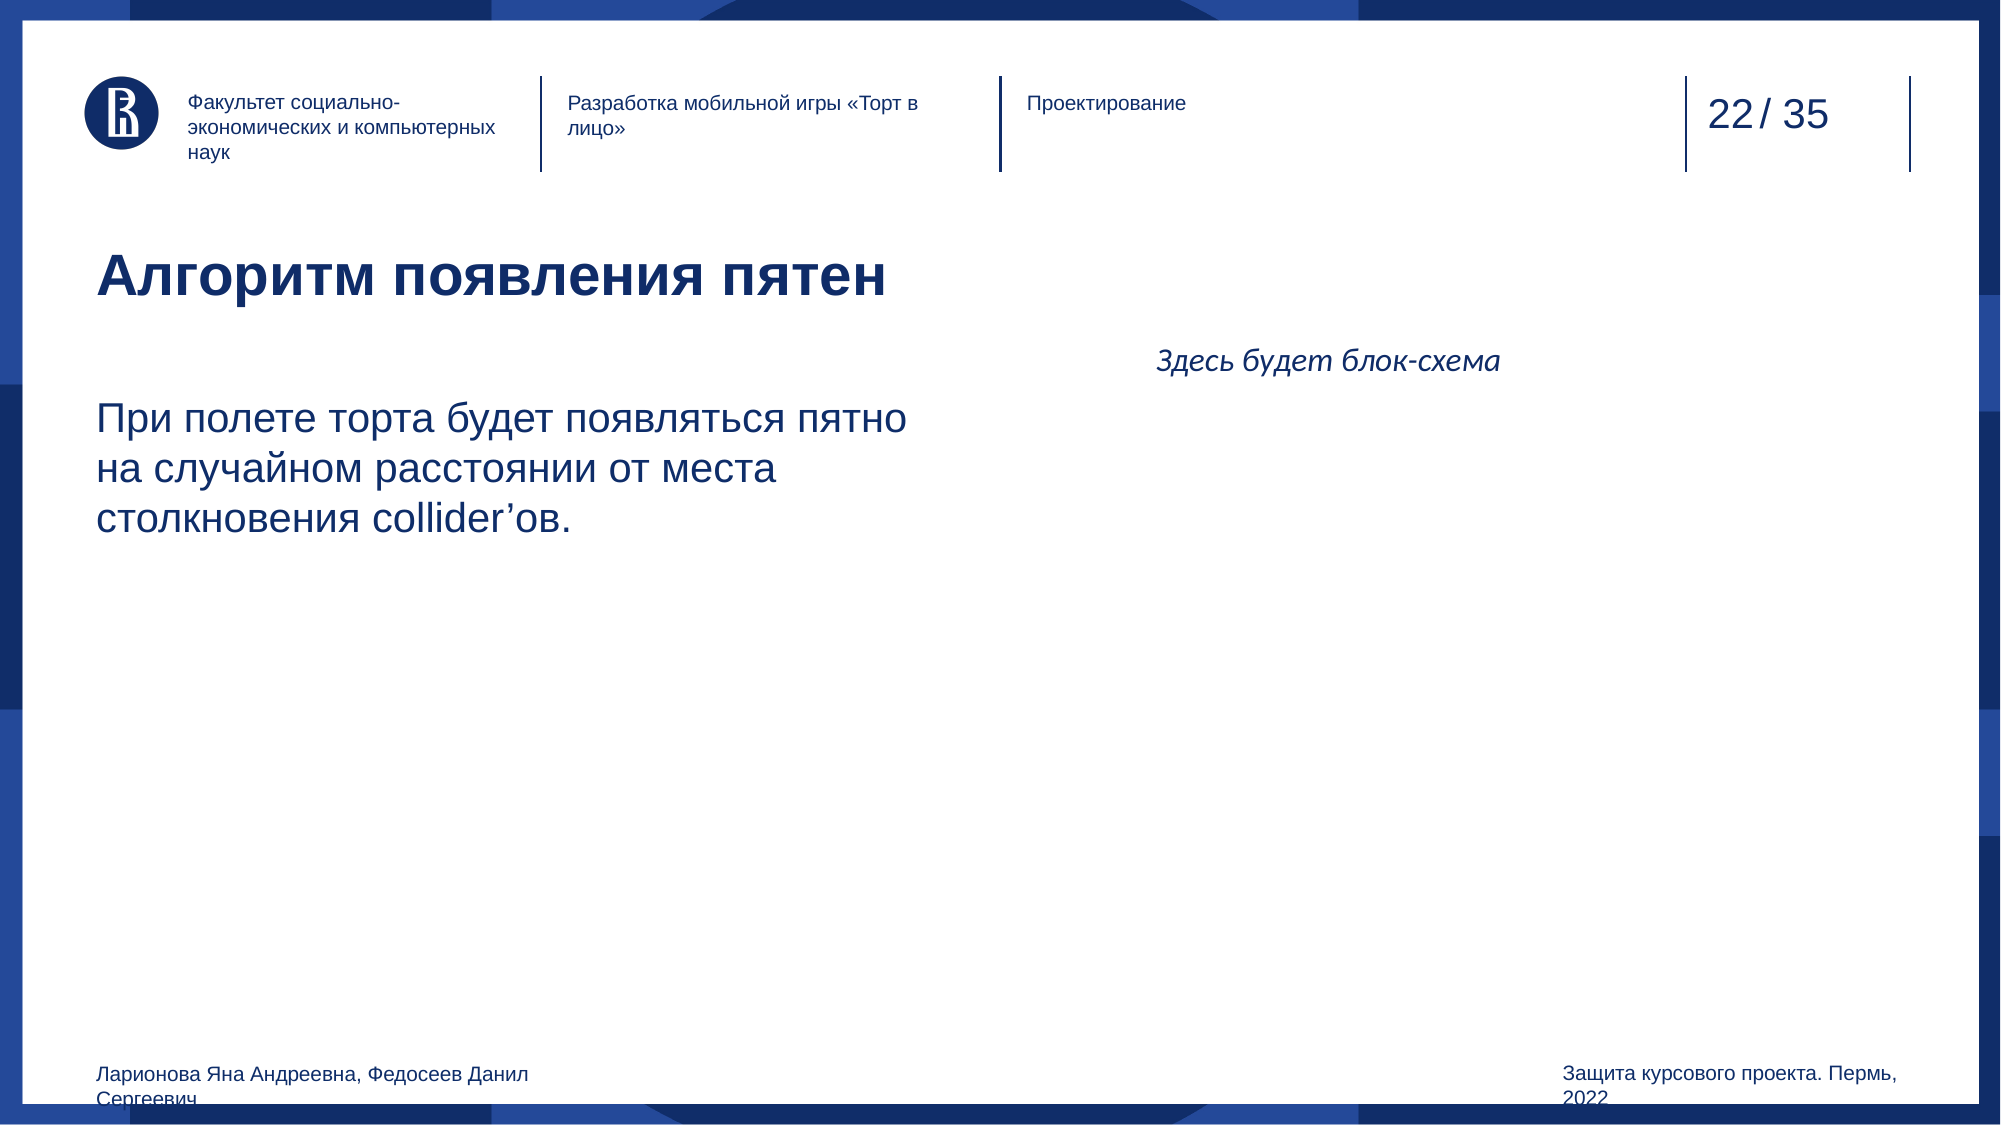

/ 35
Факультет социально-экономических и компьютерных наук
Разработка мобильной игры «Торт в лицо»
Проектирование
# Алгоритм появления пятен
Здесь будет блок-схема
При полете торта будет появляться пятно на случайном расстоянии от места столкновения collider’ов.
Защита курсового проекта. Пермь, 2022
Ларионова Яна Андреевна, Федосеев Данил Сергеевич